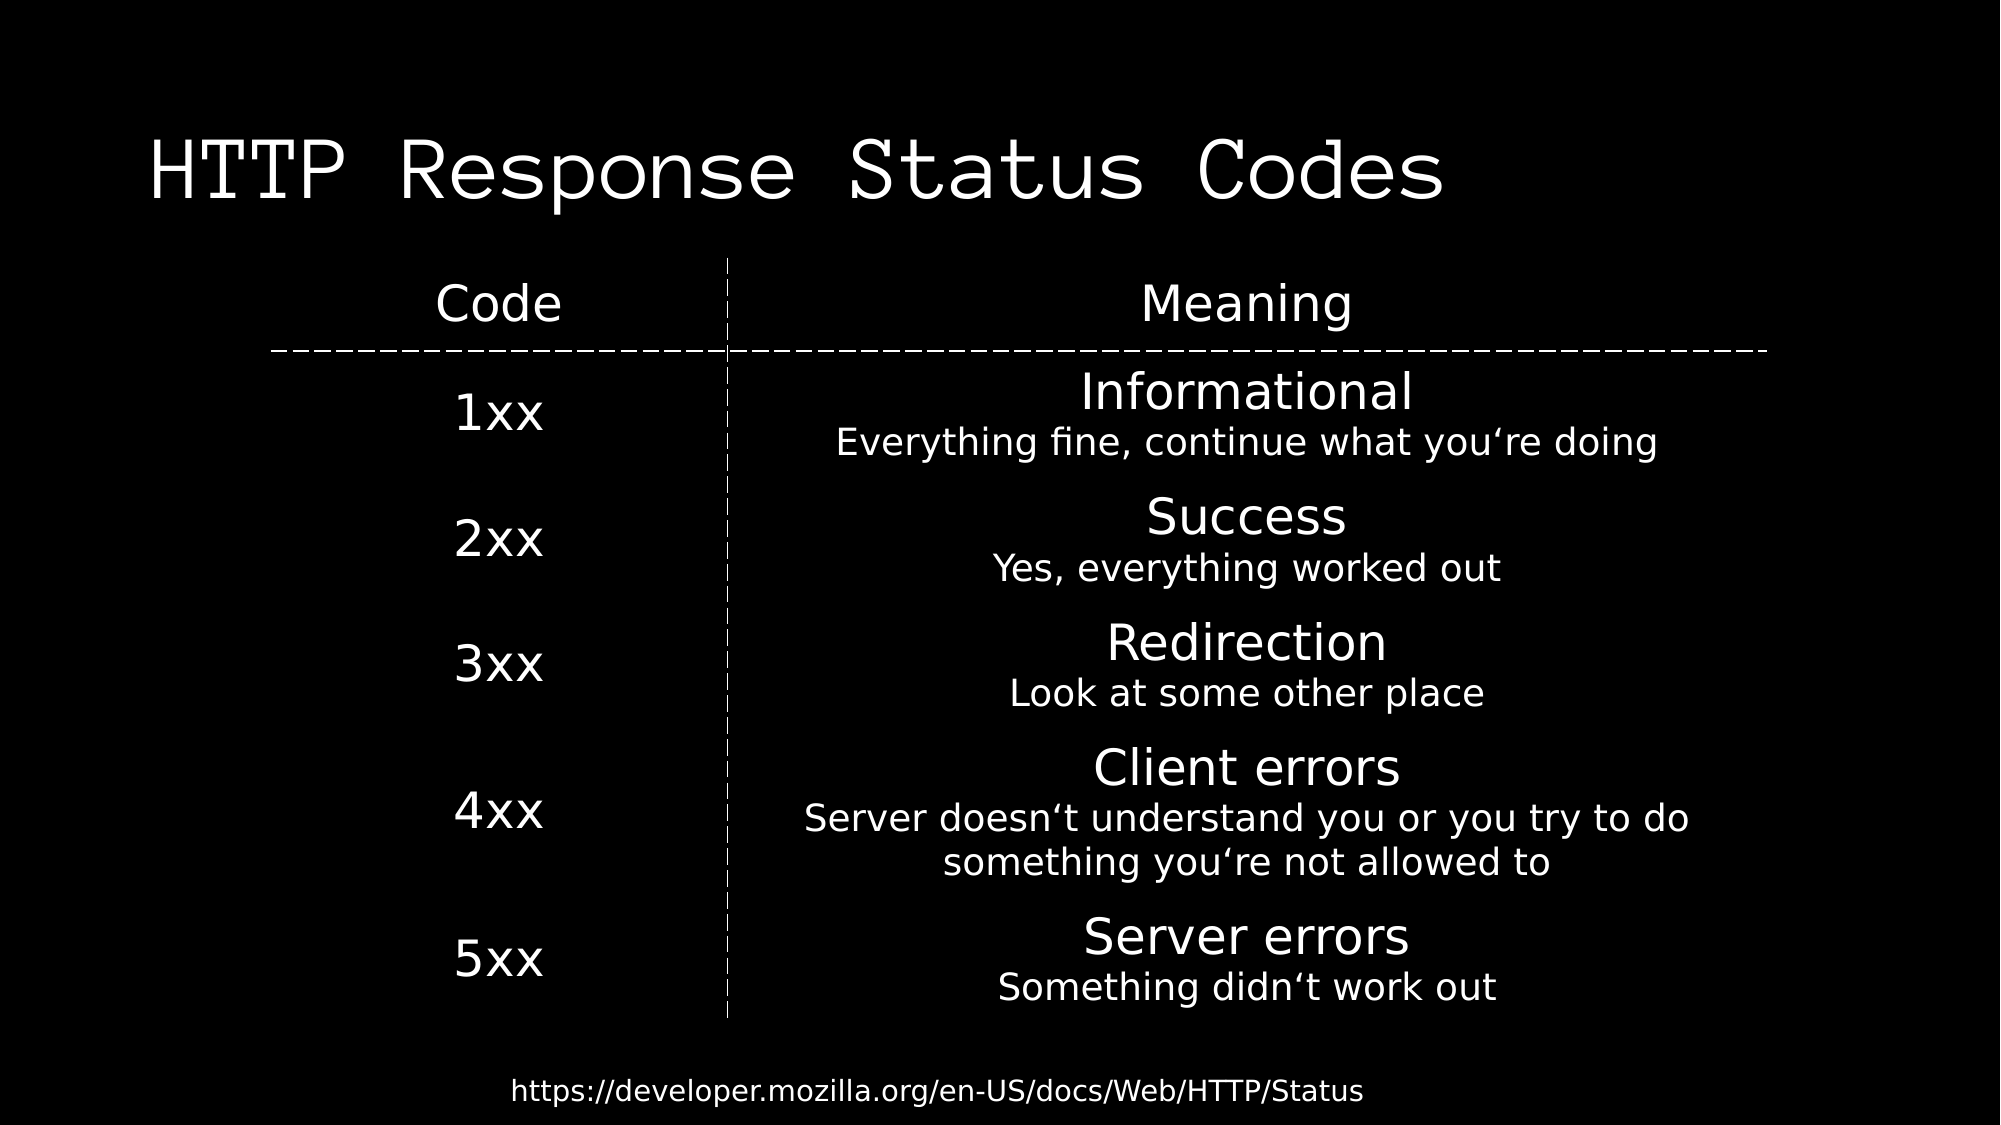

# HTTP Response Status Codes
| Code | Meaning |
| --- | --- |
| 1xx | Informational Everything fine, continue what you‘re doing |
| 2xx | Success Yes, everything worked out |
| 3xx | Redirection Look at some other place |
| 4xx | Client errors Server doesn‘t understand you or you try to do something you‘re not allowed to |
| 5xx | Server errors Something didn‘t work out |
https://developer.mozilla.org/en-US/docs/Web/HTTP/Status